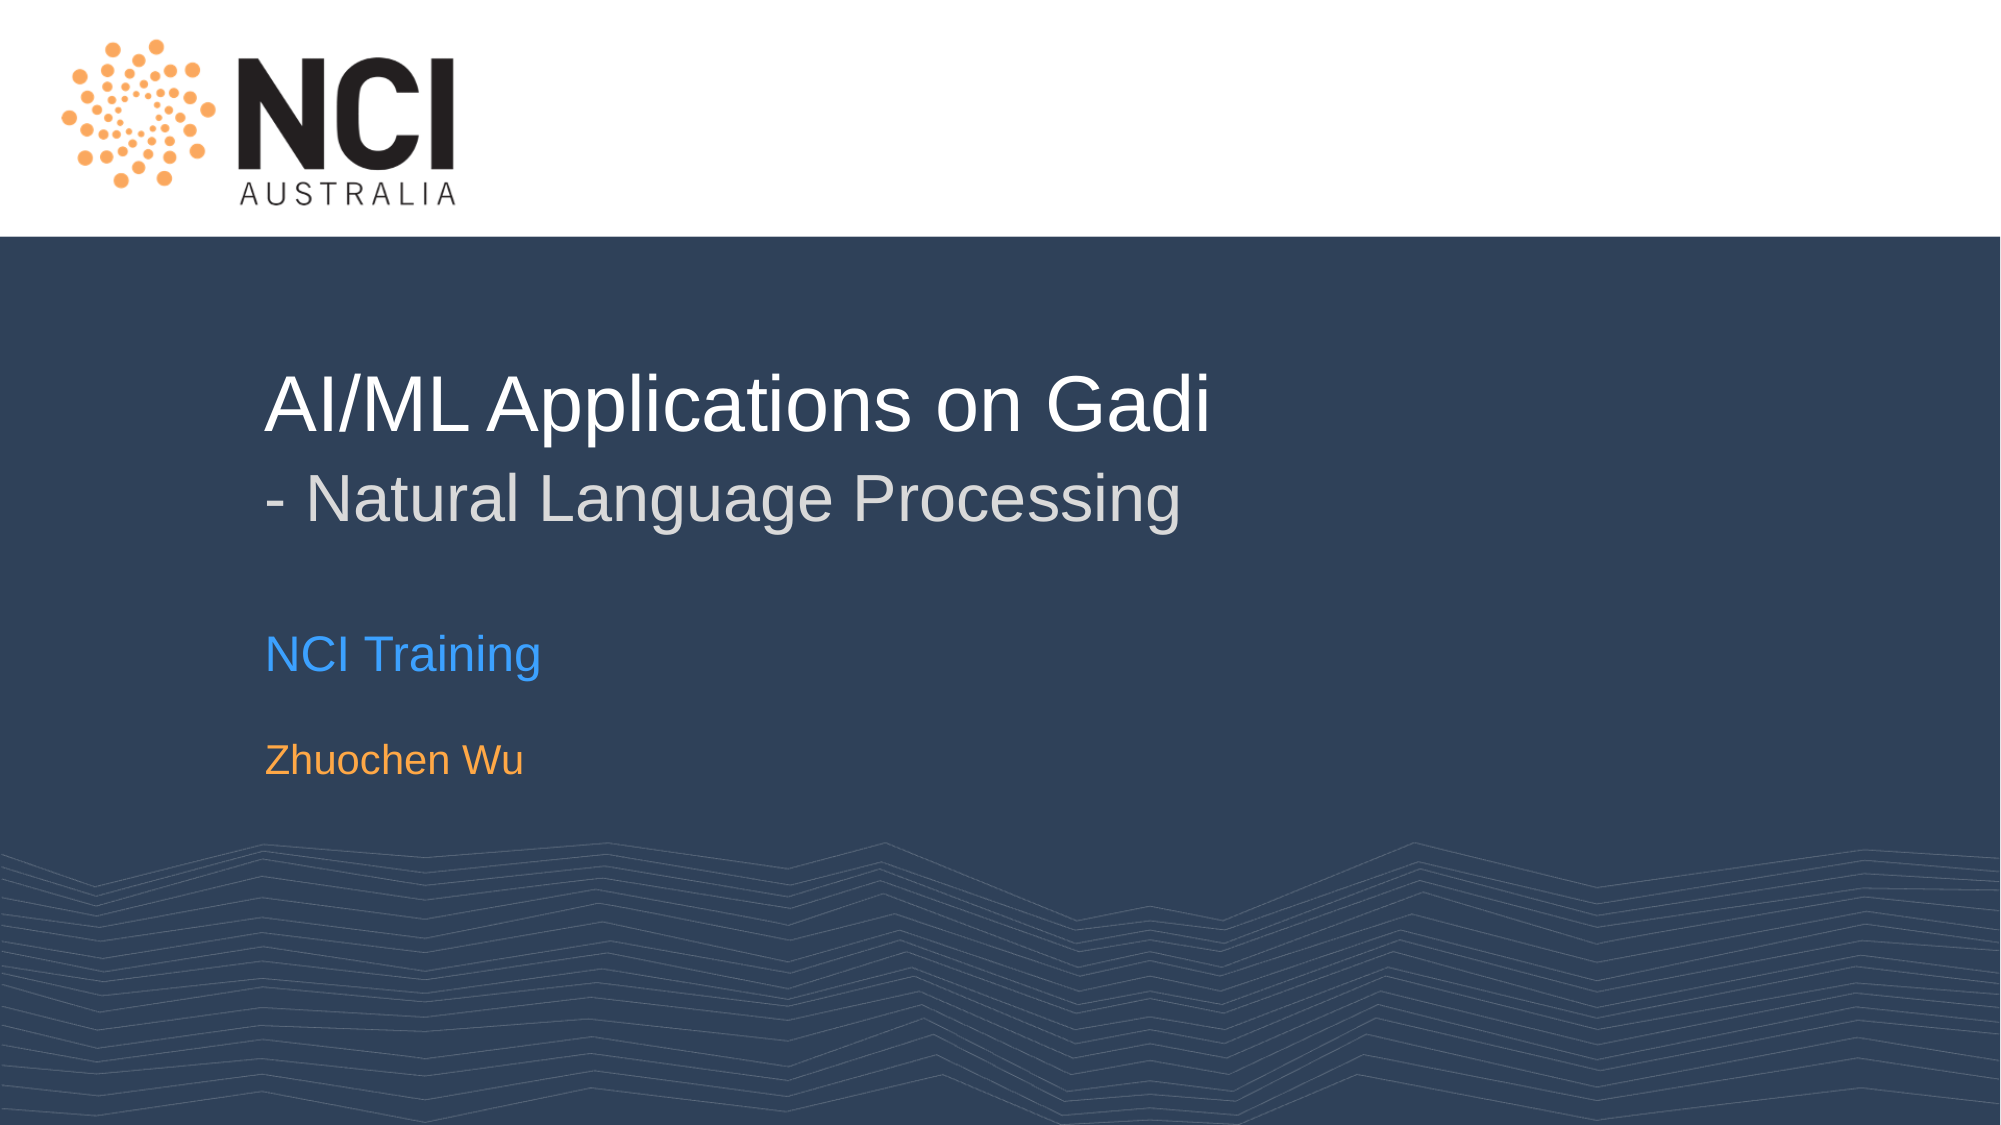

# AI/ML Applications on Gadi
- Natural Language Processing
NCI Training
Zhuochen Wu